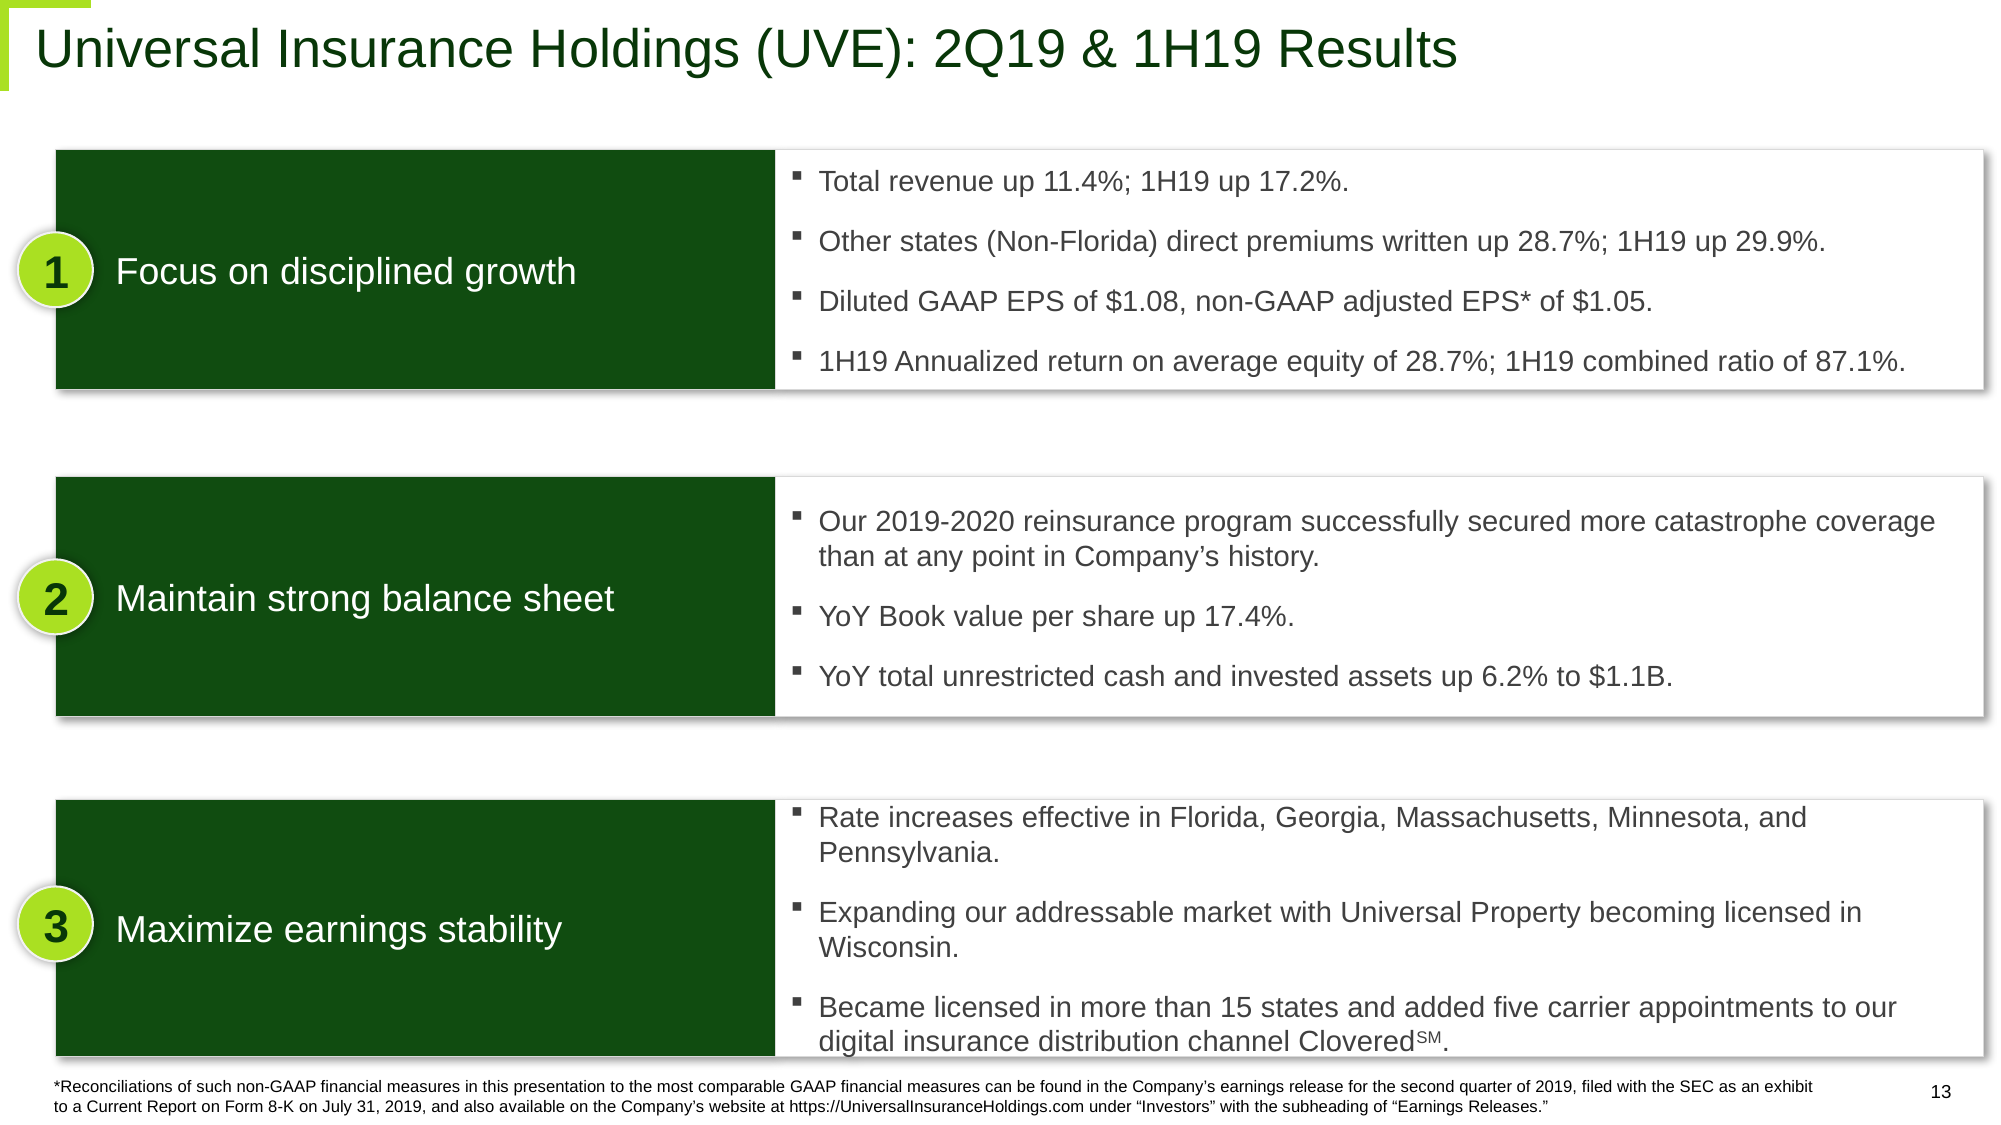

Universal Insurance Holdings (UVE): 2Q19 & 1H19 Results
Focus on disciplined growth
Total revenue up 11.4%; 1H19 up 17.2%.
Other states (Non-Florida) direct premiums written up 28.7%; 1H19 up 29.9%.
Diluted GAAP EPS of $1.08, non-GAAP adjusted EPS* of $1.05.
1H19 Annualized return on average equity of 28.7%; 1H19 combined ratio of 87.1%.
1
Maintain strong balance sheet
Our 2019-2020 reinsurance program successfully secured more catastrophe coverage than at any point in Company’s history.
YoY Book value per share up 17.4%.
YoY total unrestricted cash and invested assets up 6.2% to $1.1B.
2
Maximize earnings stability
Rate increases effective in Florida, Georgia, Massachusetts, Minnesota, and Pennsylvania.
Expanding our addressable market with Universal Property becoming licensed in Wisconsin.
Became licensed in more than 15 states and added five carrier appointments to our digital insurance distribution channel CloveredSM.
3
*Reconciliations of such non-GAAP financial measures in this presentation to the most comparable GAAP financial measures can be found in the Company’s earnings release for the second quarter of 2019, filed with the SEC as an exhibit to a Current Report on Form 8-K on July 31, 2019, and also available on the Company’s website at https://UniversalInsuranceHoldings.com under “Investors” with the subheading of “Earnings Releases.”